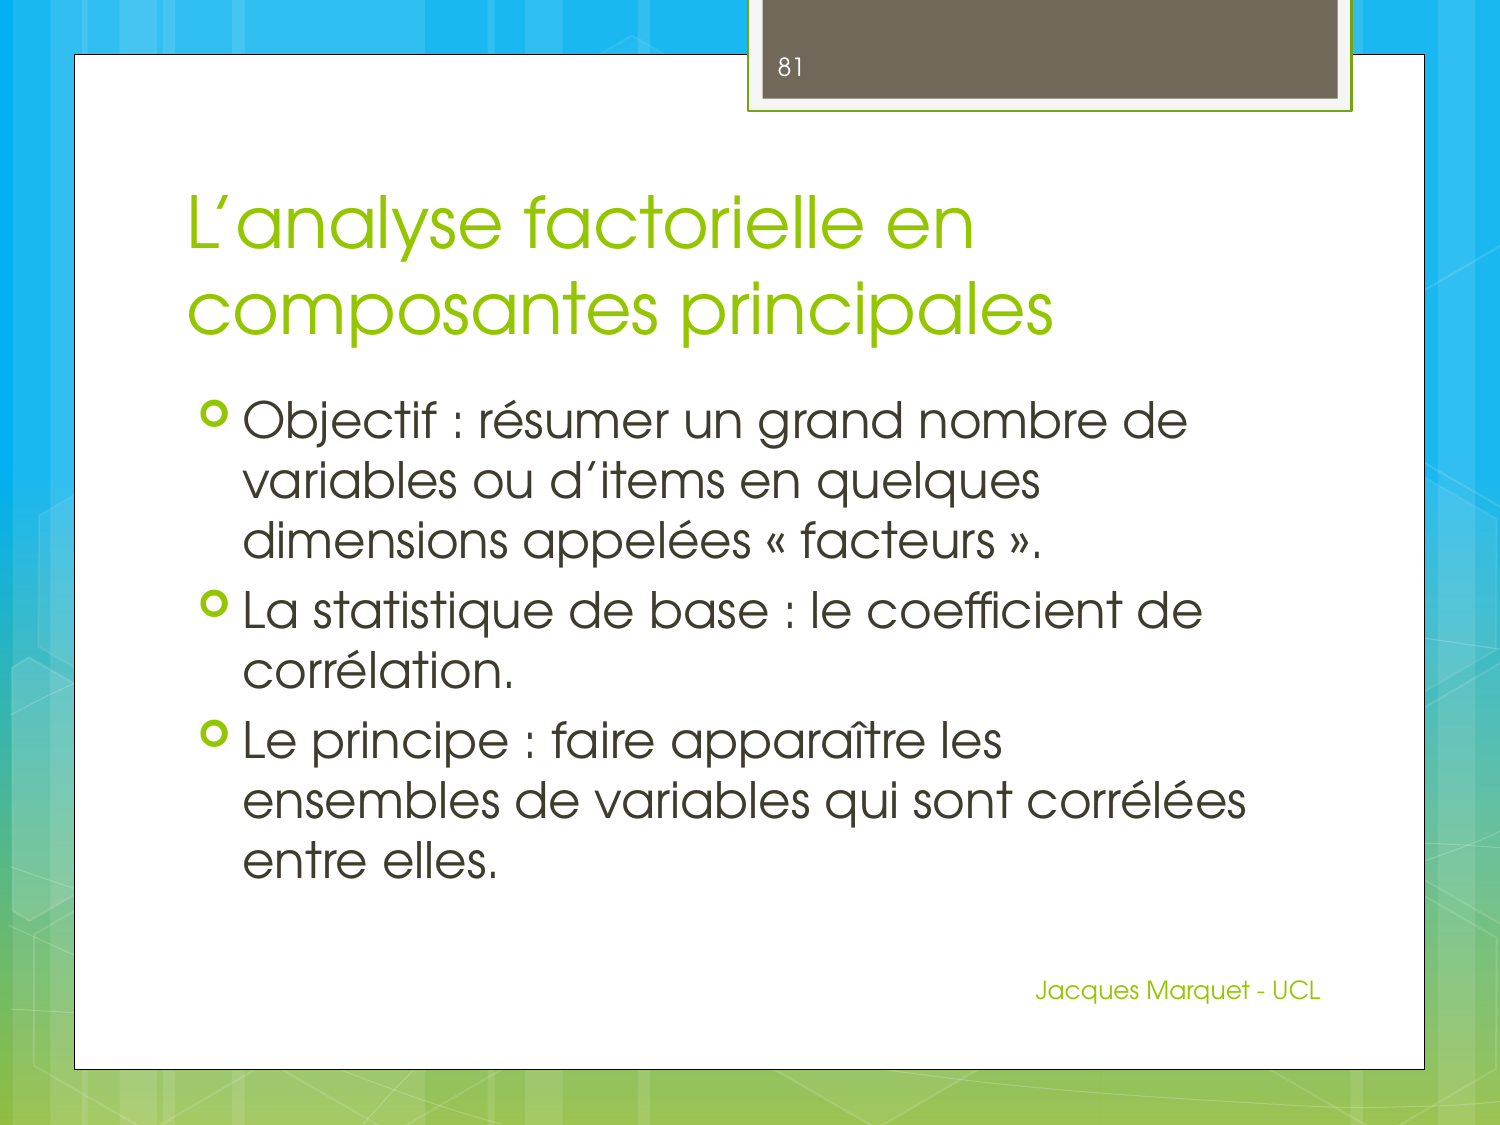

81
# L’analyse factorielle en composantes principales
Objectif : résumer un grand nombre de variables ou d’items en quelques dimensions appelées « facteurs ».
La statistique de base : le coefficient de corrélation.
Le principe : faire apparaître les ensembles de variables qui sont corrélées entre elles.
Jacques Marquet - UCL